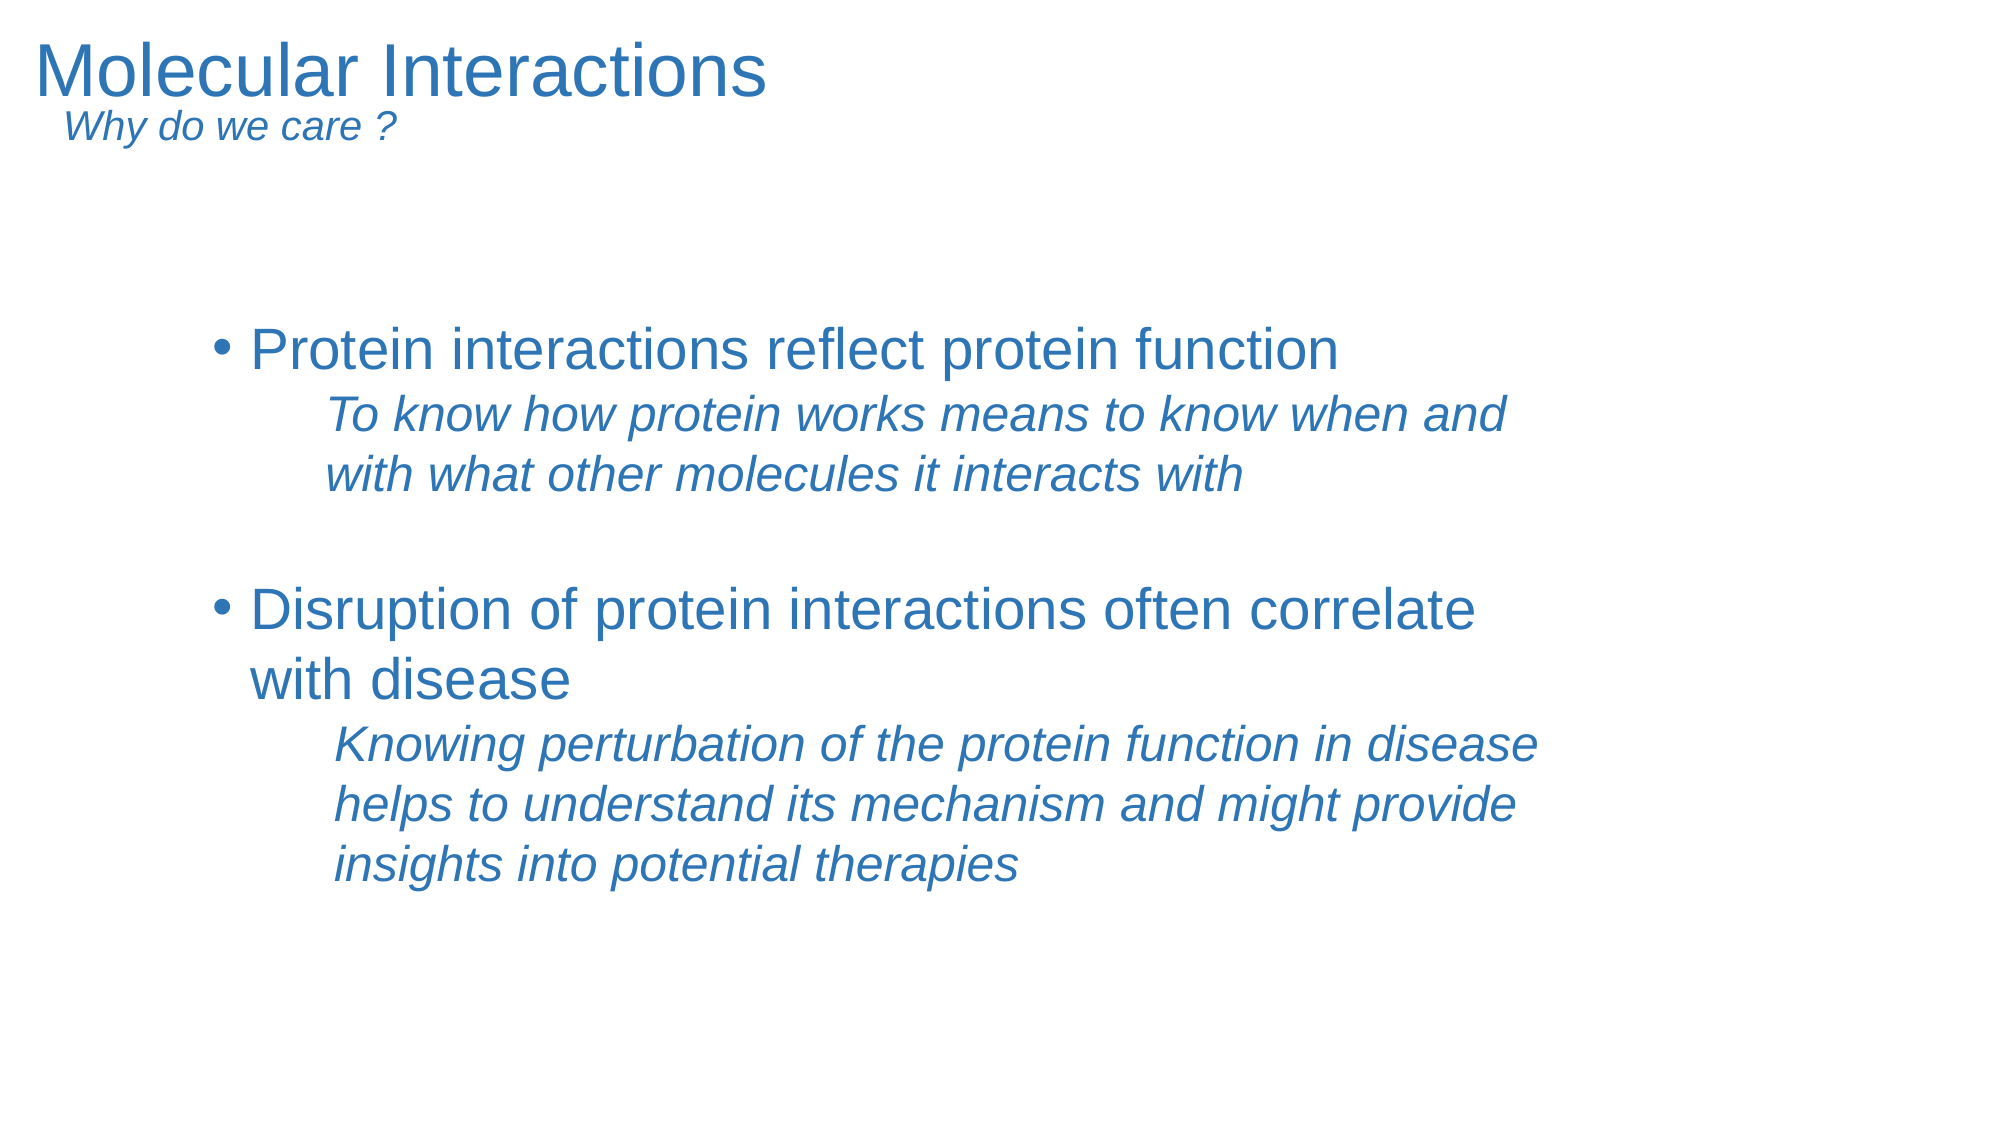

Molecular Interactions
Why do we care ?
Protein interactions reflect protein function
To know how protein works means to know when and with what other molecules it interacts with

Disruption of protein interactions often correlate with disease
Knowing perturbation of the protein function in disease helps to understand its mechanism and might provide insights into potential therapies